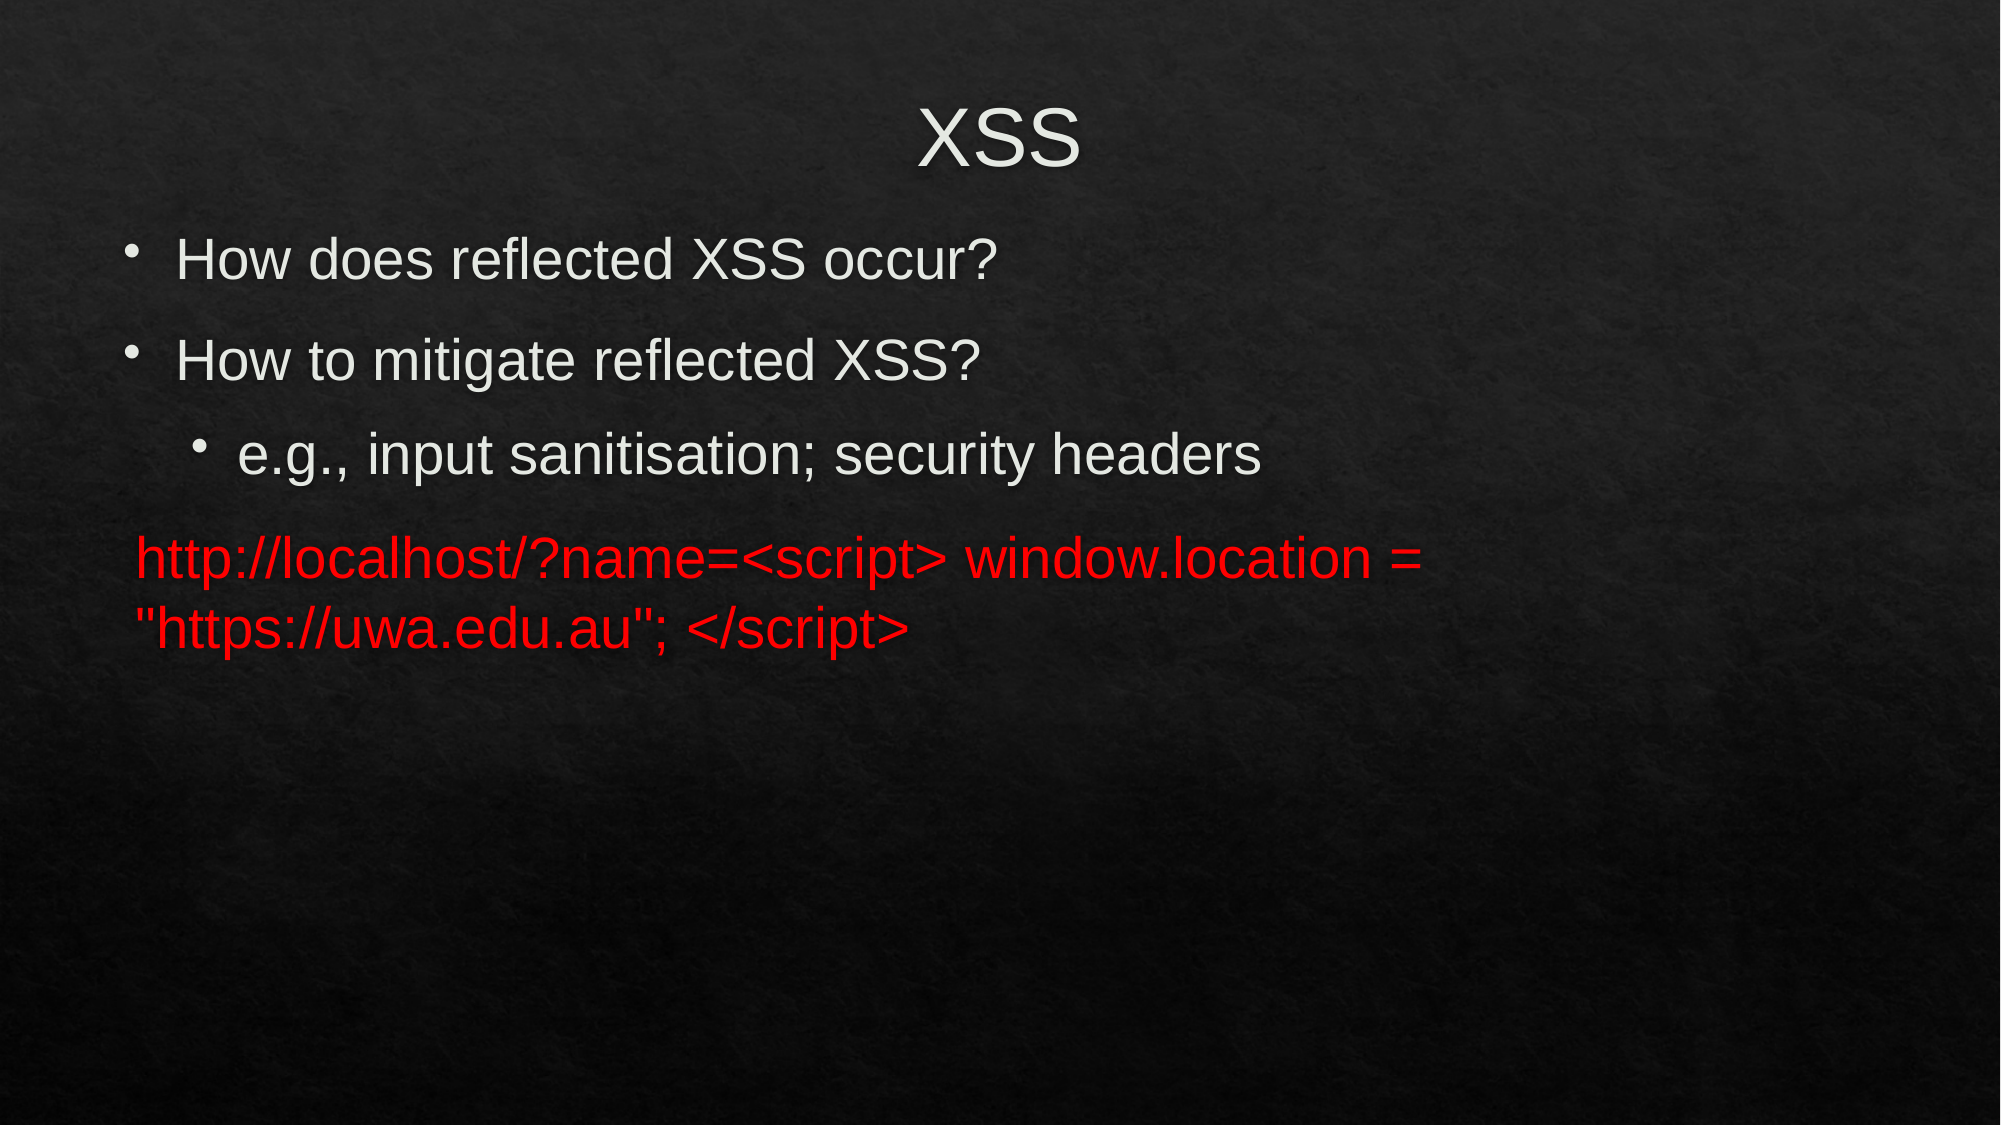

# XSS
How does reflected XSS occur?
How to mitigate reflected XSS?
e.g., input sanitisation; security headers
http://localhost/?name=<script> window.location = "https://uwa.edu.au"; </script>